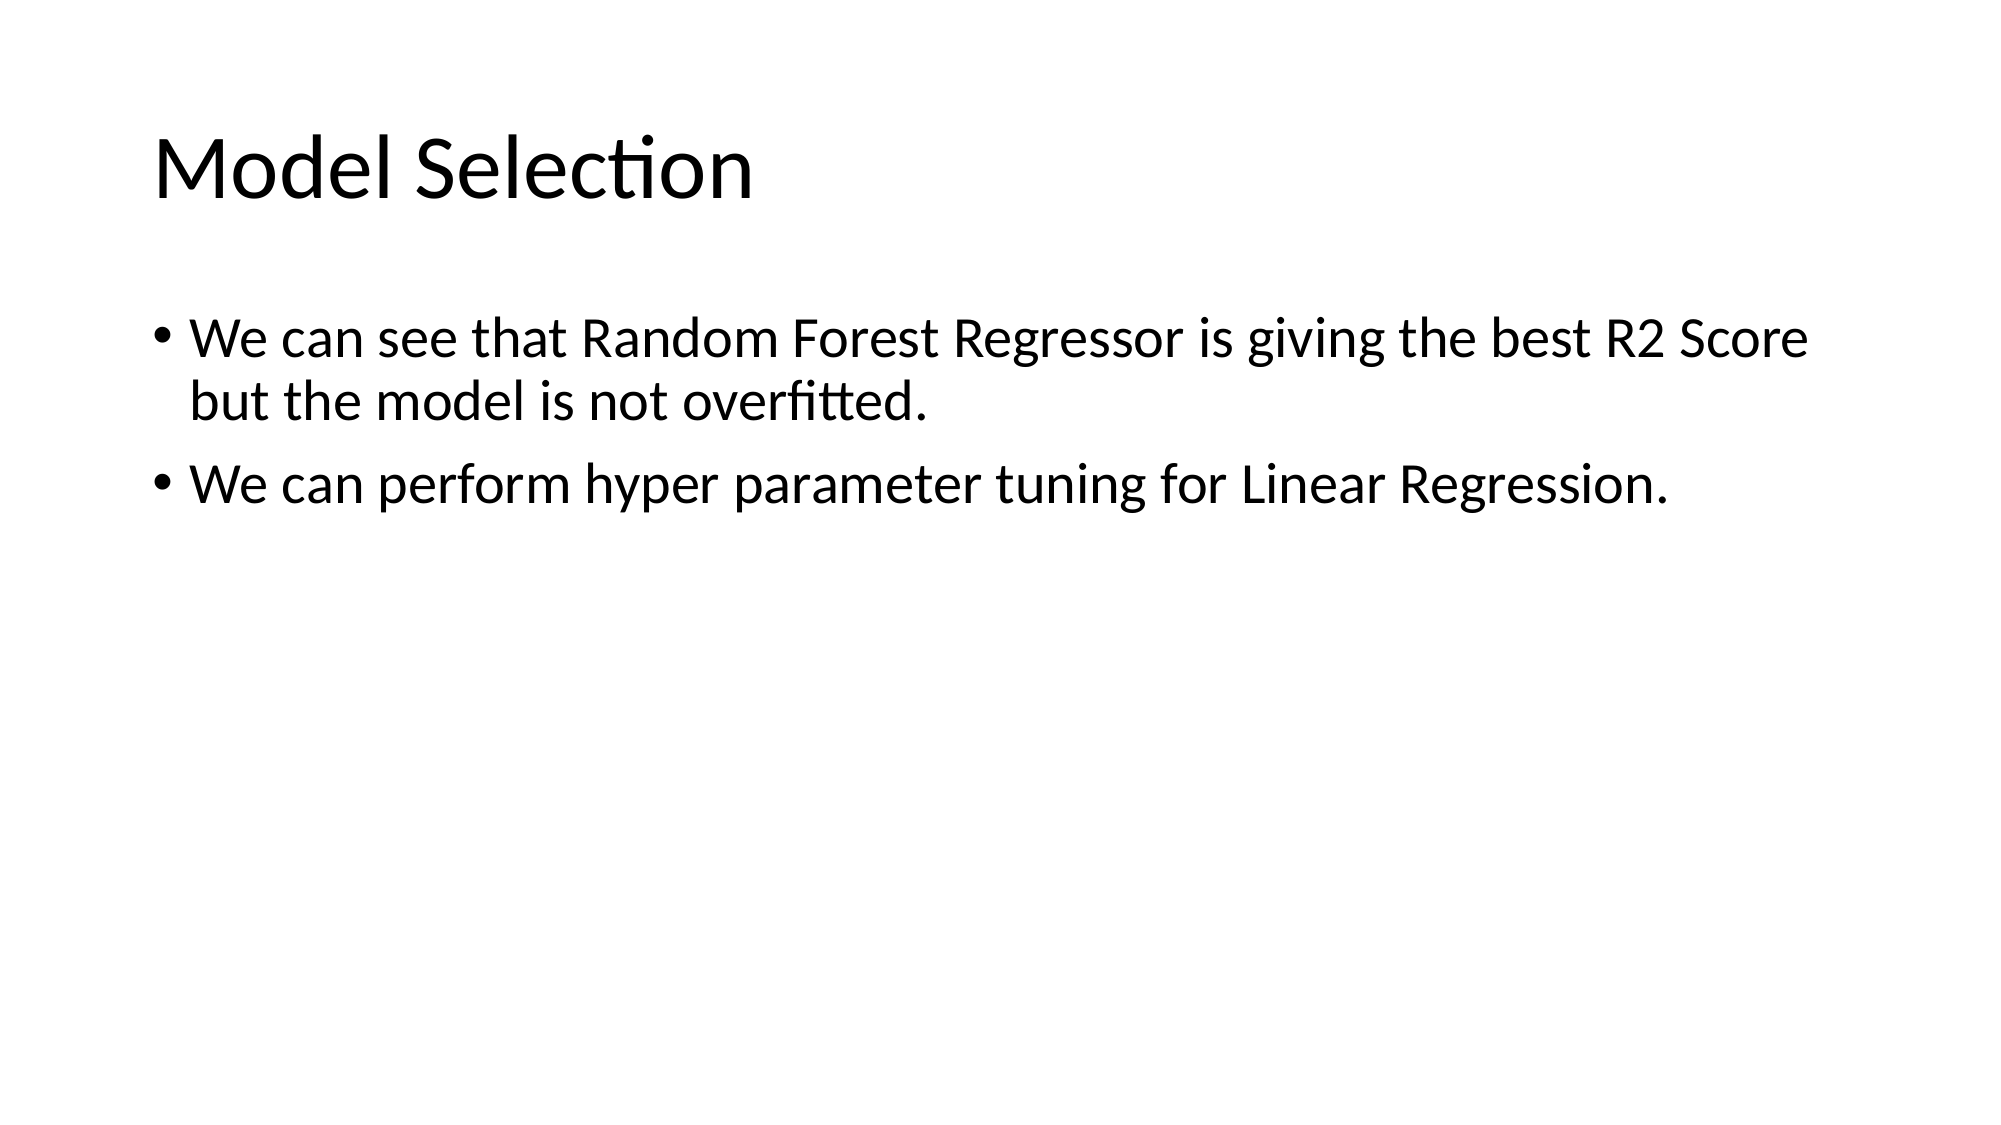

# Model Selection
We can see that Random Forest Regressor is giving the best R2 Score but the model is not overfitted.
We can perform hyper parameter tuning for Linear Regression.